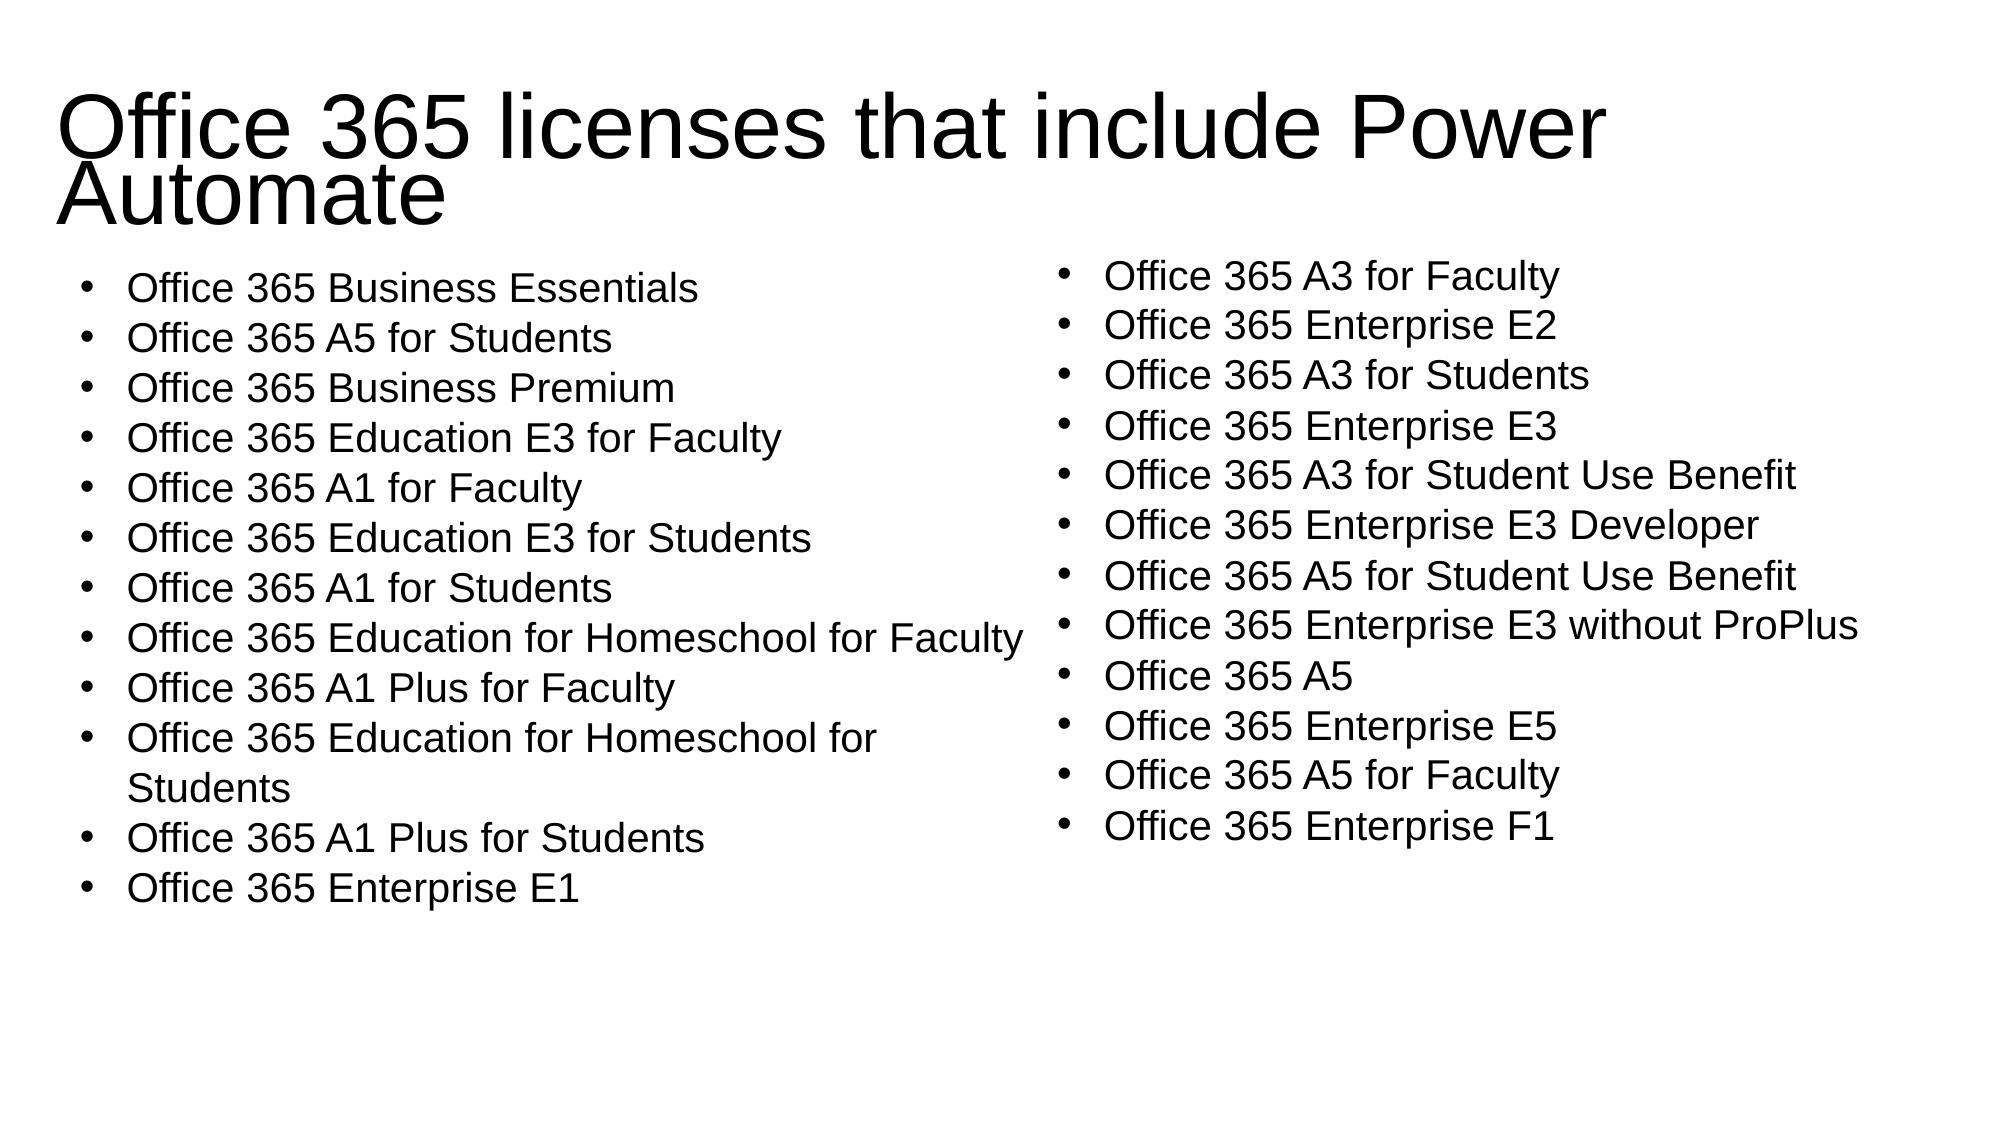

# Office 365 licenses that include Power Automate
Office 365 A3 for Faculty
Office 365 Enterprise E2
Office 365 A3 for Students
Office 365 Enterprise E3
Office 365 A3 for Student Use Benefit
Office 365 Enterprise E3 Developer
Office 365 A5 for Student Use Benefit
Office 365 Enterprise E3 without ProPlus
Office 365 A5
Office 365 Enterprise E5
Office 365 A5 for Faculty
Office 365 Enterprise F1

Office 365 Business Essentials
Office 365 A5 for Students
Office 365 Business Premium
Office 365 Education E3 for Faculty
Office 365 A1 for Faculty
Office 365 Education E3 for Students
Office 365 A1 for Students
Office 365 Education for Homeschool for Faculty
Office 365 A1 Plus for Faculty
Office 365 Education for Homeschool for Students
Office 365 A1 Plus for Students
Office 365 Enterprise E1